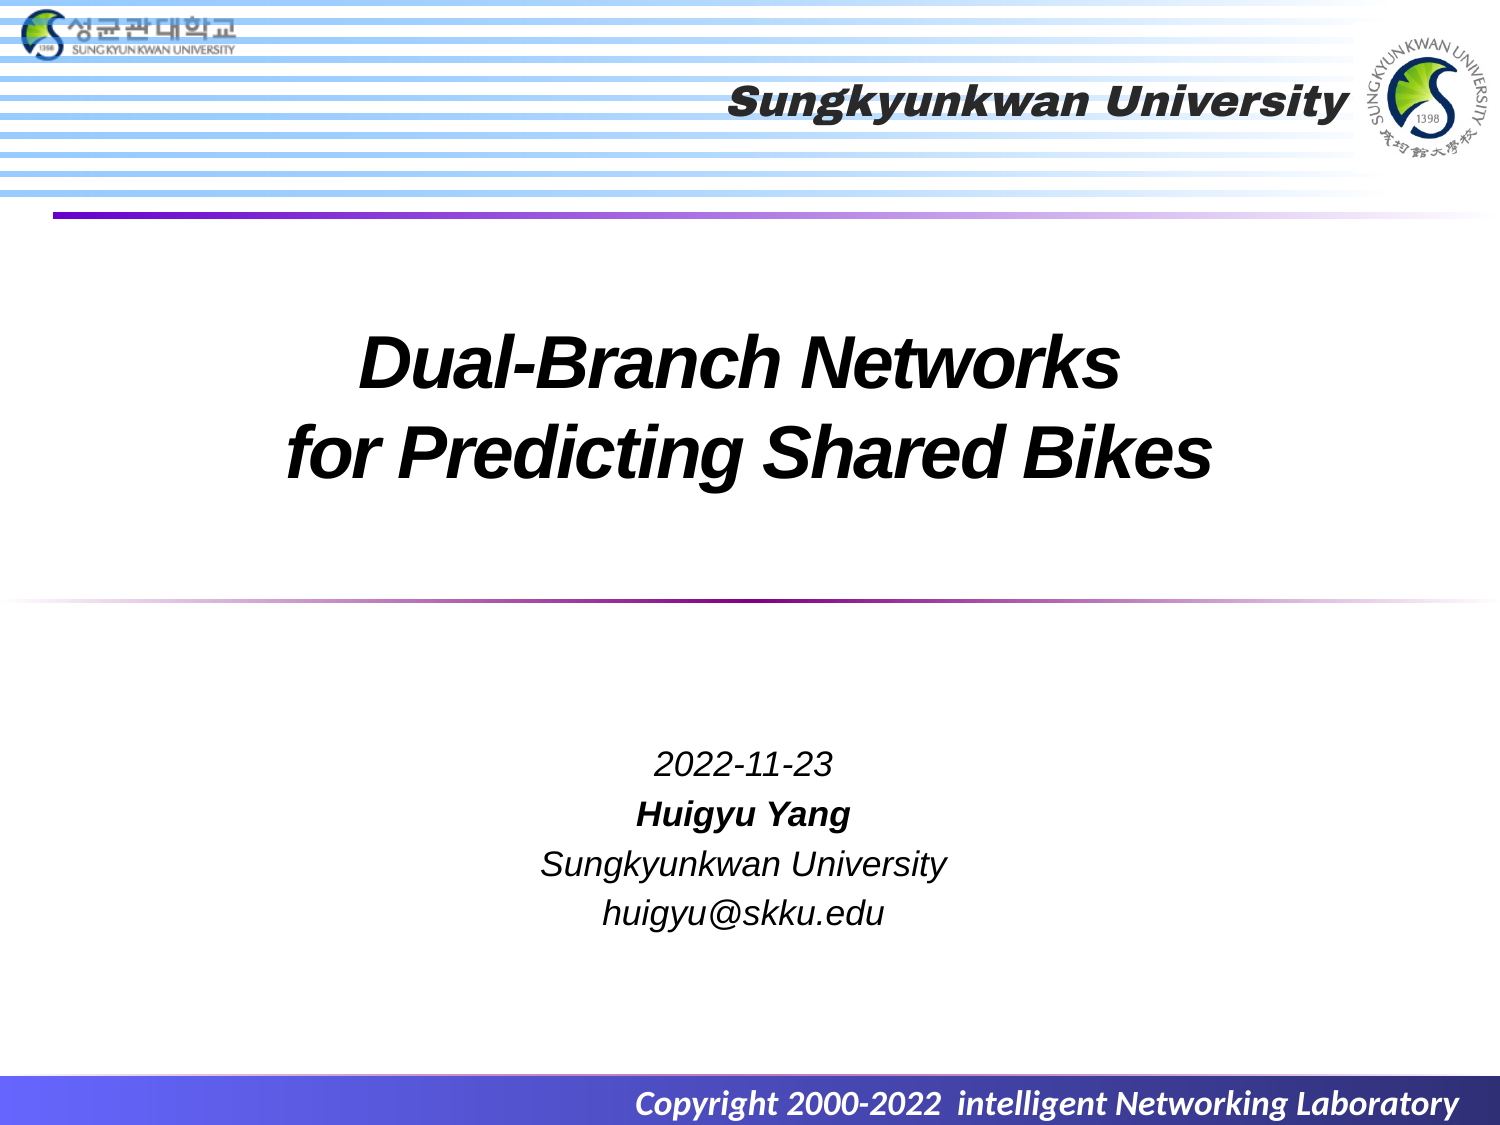

# Dual-Branch Networks for Predicting Shared Bikes

2022-11-23
Huigyu Yang
Sungkyunkwan University
huigyu@skku.edu